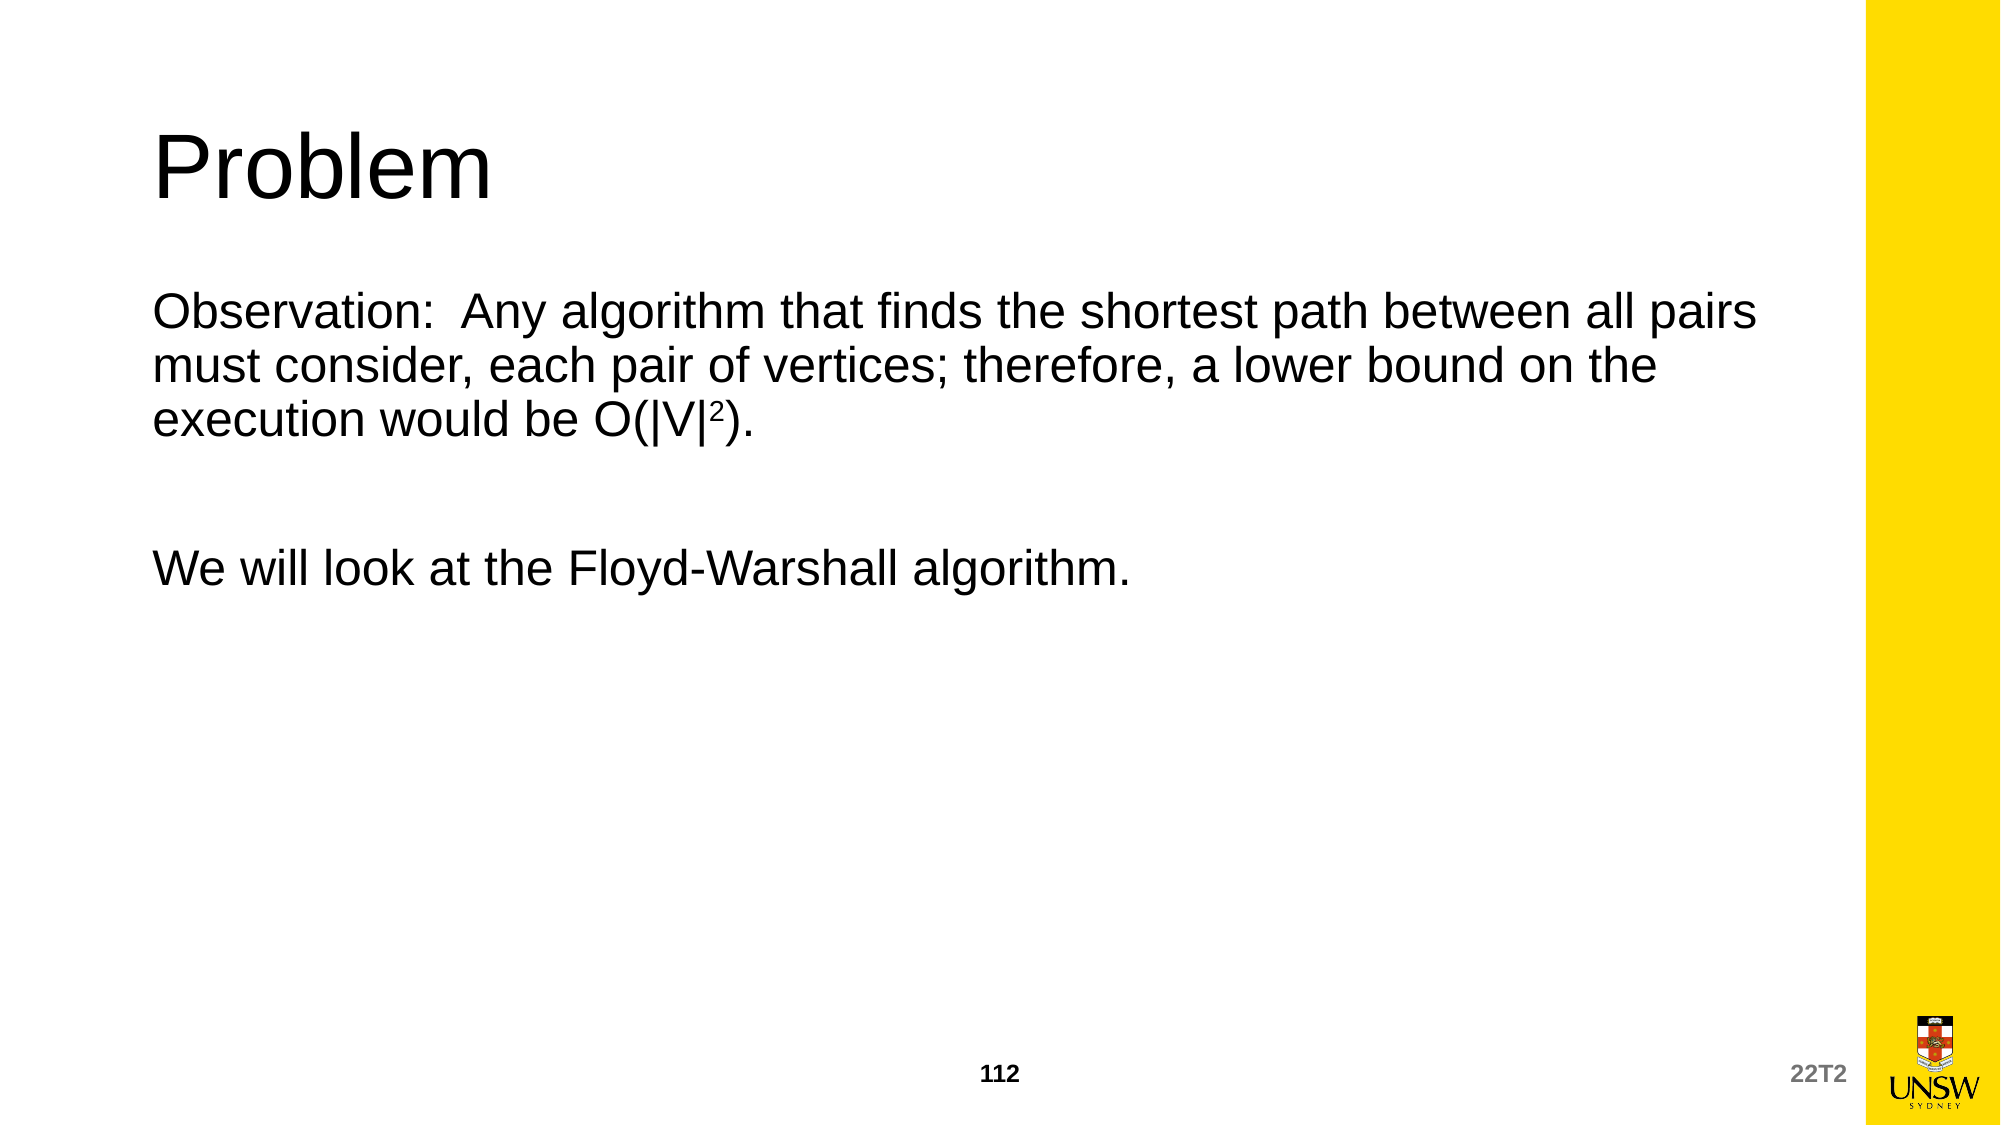

# Problem
Observation:  Any algorithm that finds the shortest path between all pairs must consider, each pair of vertices; therefore, a lower bound on the execution would be O(|V|2).

We will look at the Floyd-Warshall algorithm.
112
22T2